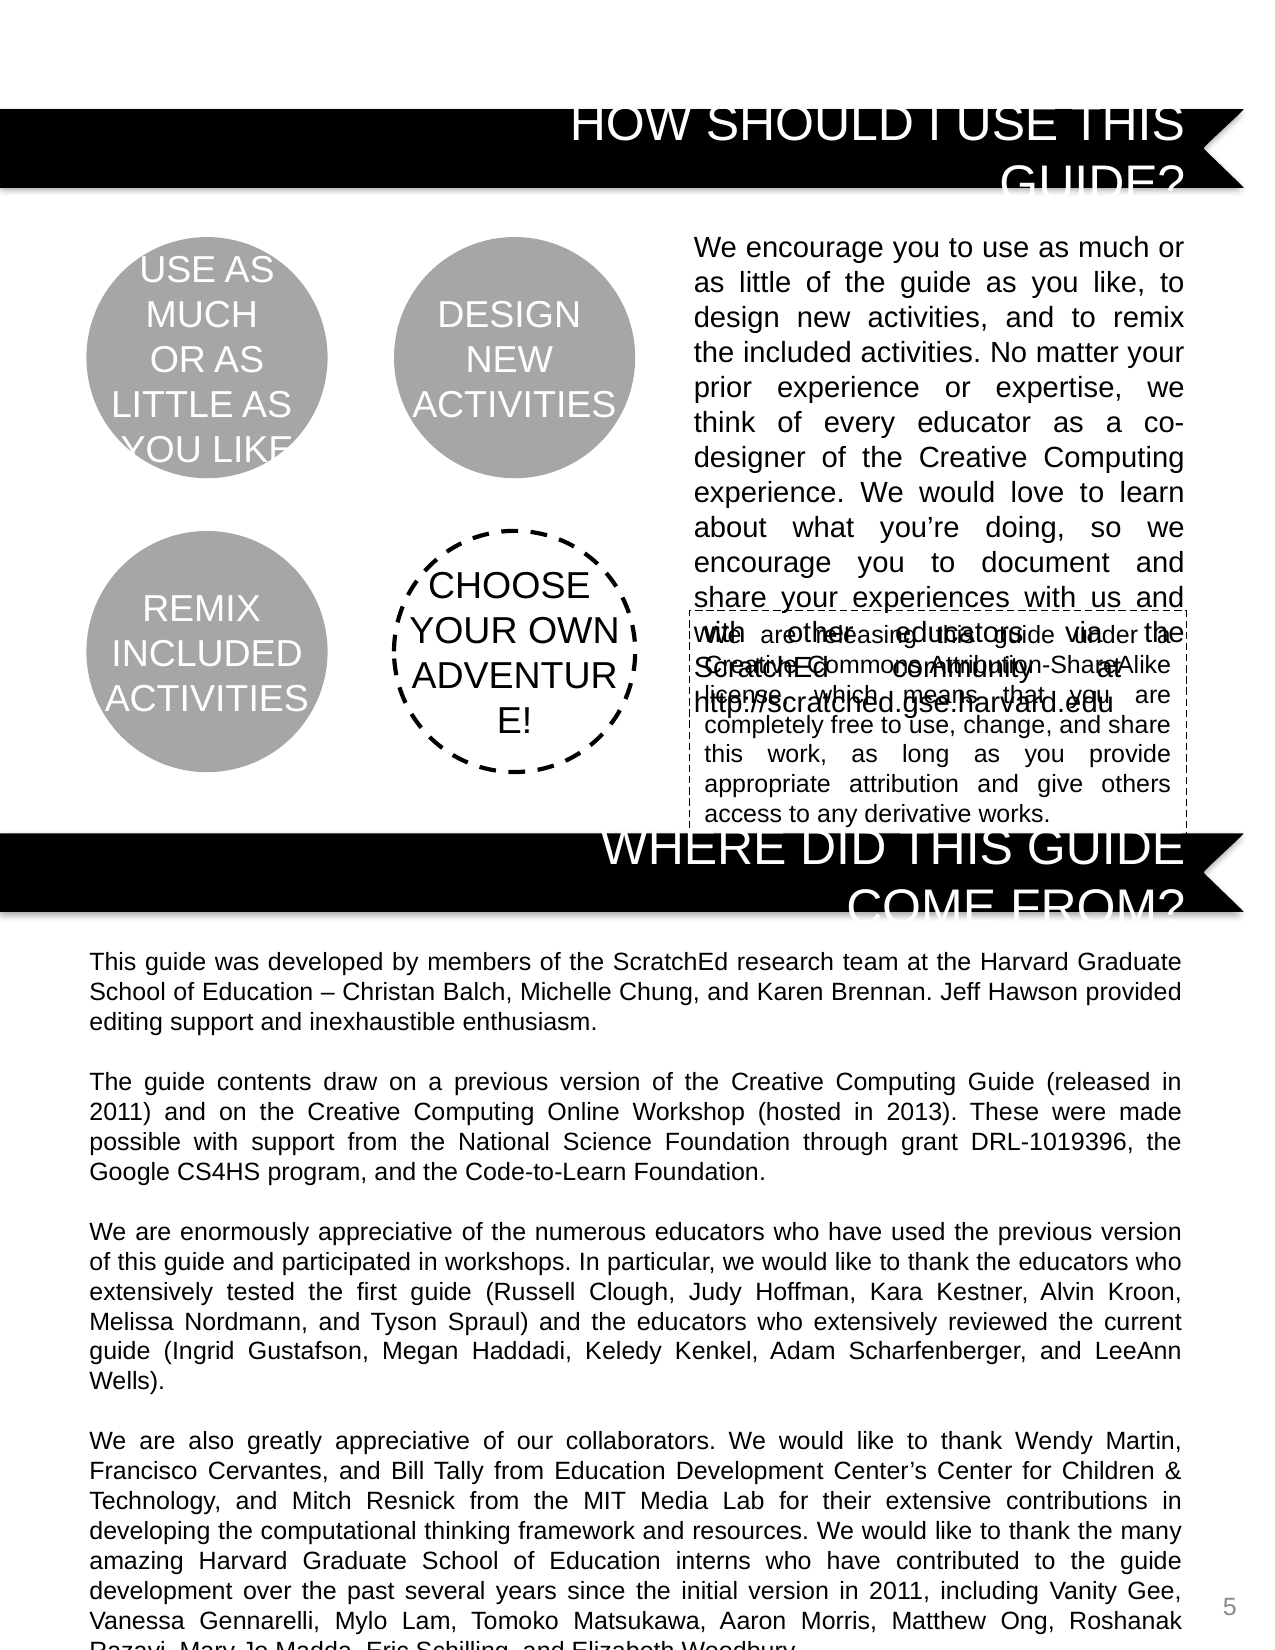

HOW SHOULD I USE THIS GUIDE?
We encourage you to use as much or as little of the guide as you like, to design new activities, and to remix the included activities. No matter your prior experience or expertise, we think of every educator as a co-designer of the Creative Computing experience. We would love to learn about what you’re doing, so we encourage you to document and share your experiences with us and with other educators via the ScratchEd community at
http://scratched.gse.harvard.edu
We are releasing this guide under a Creative Commons Attribution-ShareAlike license, which means that you are completely free to use, change, and share this work, as long as you provide appropriate attribution and give others access to any derivative works.

DESIGN
NEW
ACTIVITIES

USE AS MUCH
OR AS LITTLE AS
YOU LIKE

CHOOSE
YOUR OWN ADVENTURE!

REMIX
INCLUDED ACTIVITIES

WHERE DID THIS GUIDE COME FROM?
This guide was developed by members of the ScratchEd research team at the Harvard Graduate School of Education – Christan Balch, Michelle Chung, and Karen Brennan. Jeff Hawson provided editing support and inexhaustible enthusiasm.

The guide contents draw on a previous version of the Creative Computing Guide (released in 2011) and on the Creative Computing Online Workshop (hosted in 2013). These were made possible with support from the National Science Foundation through grant DRL-1019396, the Google CS4HS program, and the Code-to-Learn Foundation.

We are enormously appreciative of the numerous educators who have used the previous version of this guide and participated in workshops. In particular, we would like to thank the educators who extensively tested the first guide (Russell Clough, Judy Hoffman, Kara Kestner, Alvin Kroon, Melissa Nordmann, and Tyson Spraul) and the educators who extensively reviewed the current guide (Ingrid Gustafson, Megan Haddadi, Keledy Kenkel, Adam Scharfenberger, and LeeAnn Wells).

We are also greatly appreciative of our collaborators. We would like to thank Wendy Martin, Francisco Cervantes, and Bill Tally from Education Development Center’s Center for Children & Technology, and Mitch Resnick from the MIT Media Lab for their extensive contributions in developing the computational thinking framework and resources. We would like to thank the many amazing Harvard Graduate School of Education interns who have contributed to the guide development over the past several years since the initial version in 2011, including Vanity Gee, Vanessa Gennarelli, Mylo Lam, Tomoko Matsukawa, Aaron Morris, Matthew Ong, Roshanak Razavi, Mary Jo Madda, Eric Schilling, and Elizabeth Woodbury.
5